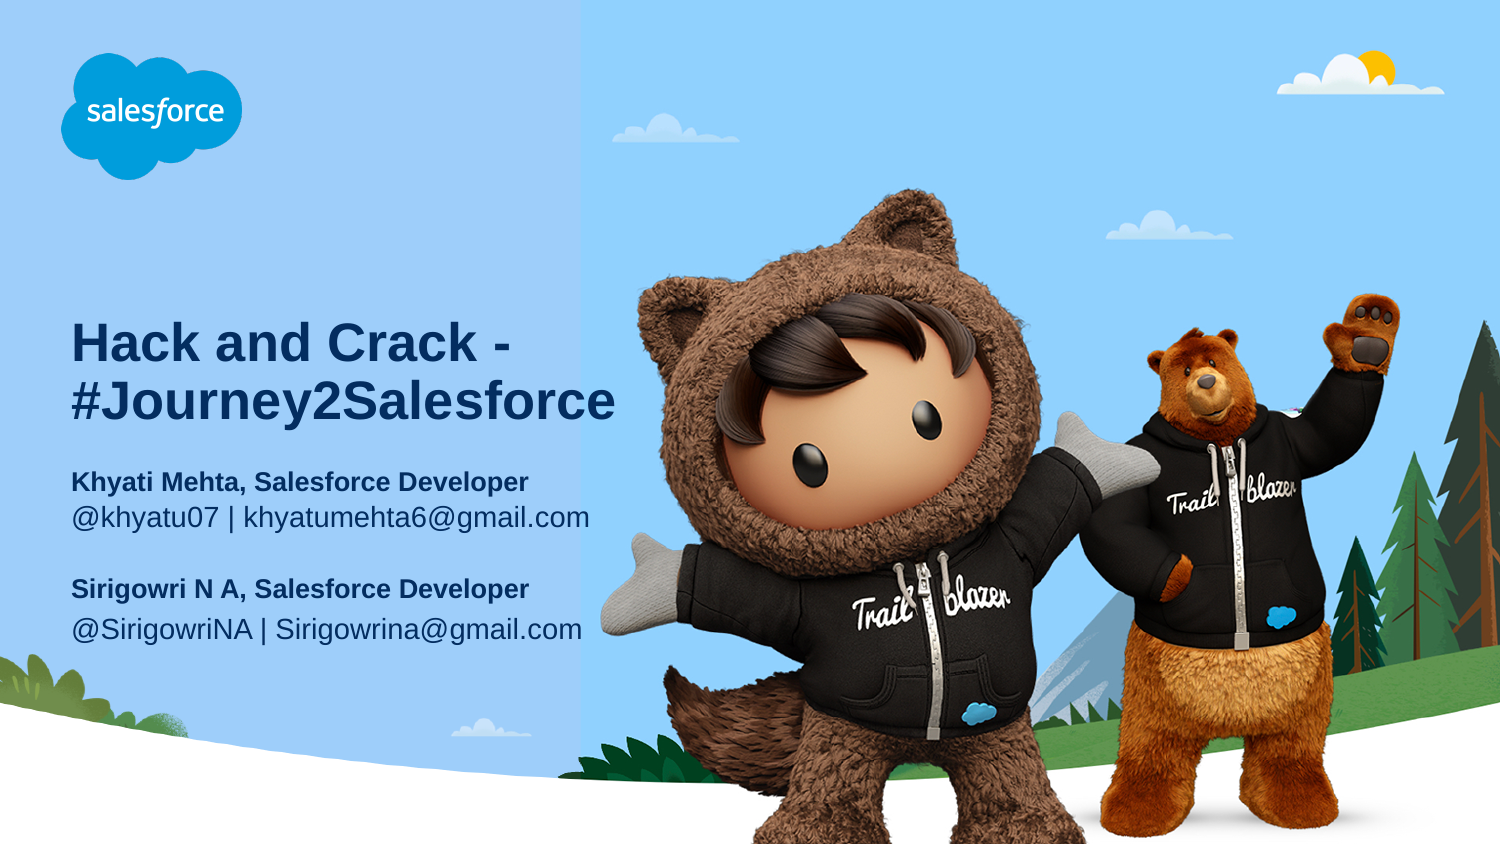

# Hack and Crack - #Journey2Salesforce
Khyati Mehta, Salesforce Developer
@khyatu07 | khyatumehta6@gmail.com
Sirigowri N A, Salesforce Developer
@SirigowriNA | Sirigowrina@gmail.com